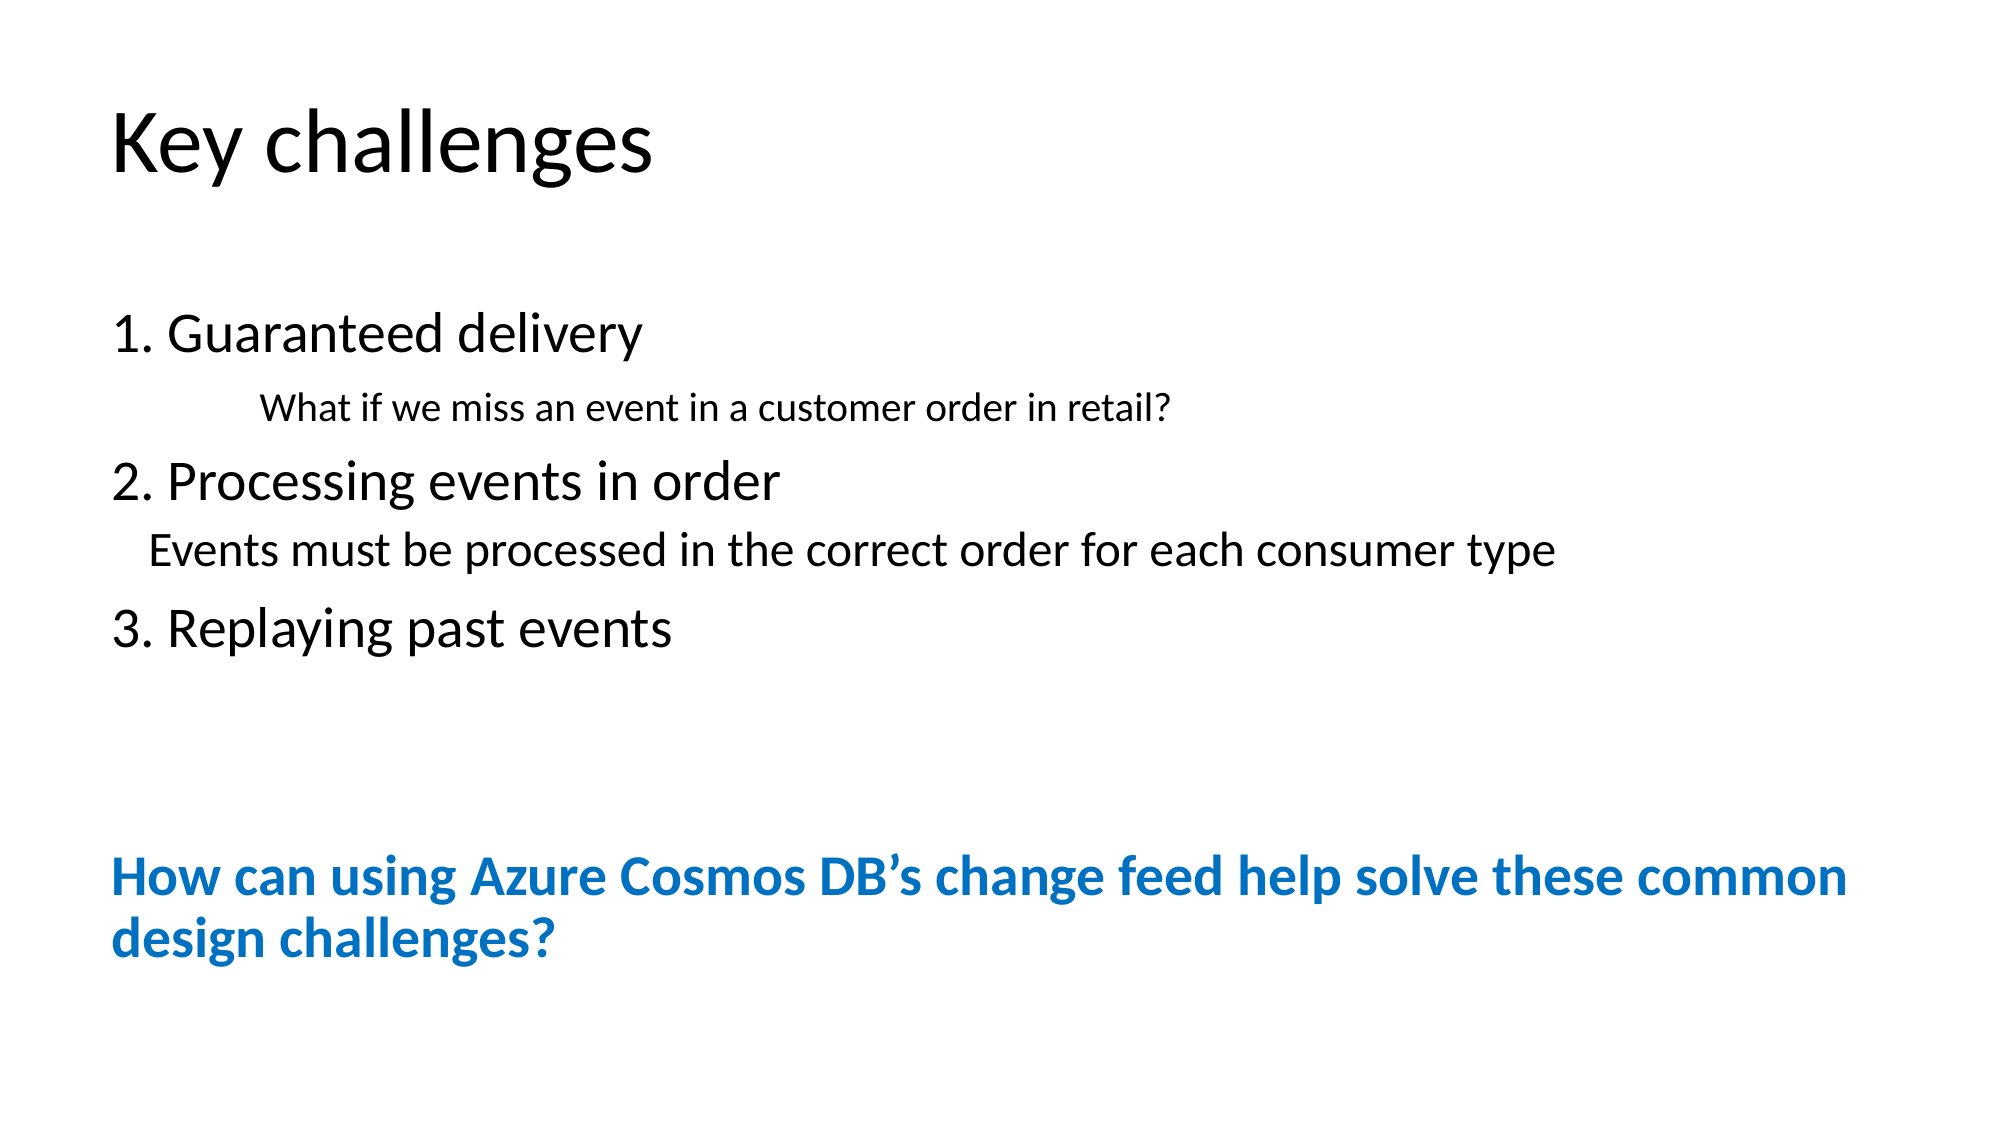

# Key challenges
1. Guaranteed delivery
	What if we miss an event in a customer order in retail?
2. Processing events in order
	Events must be processed in the correct order for each consumer type
3. Replaying past events

How can using Azure Cosmos DB’s change feed help solve these common design challenges?